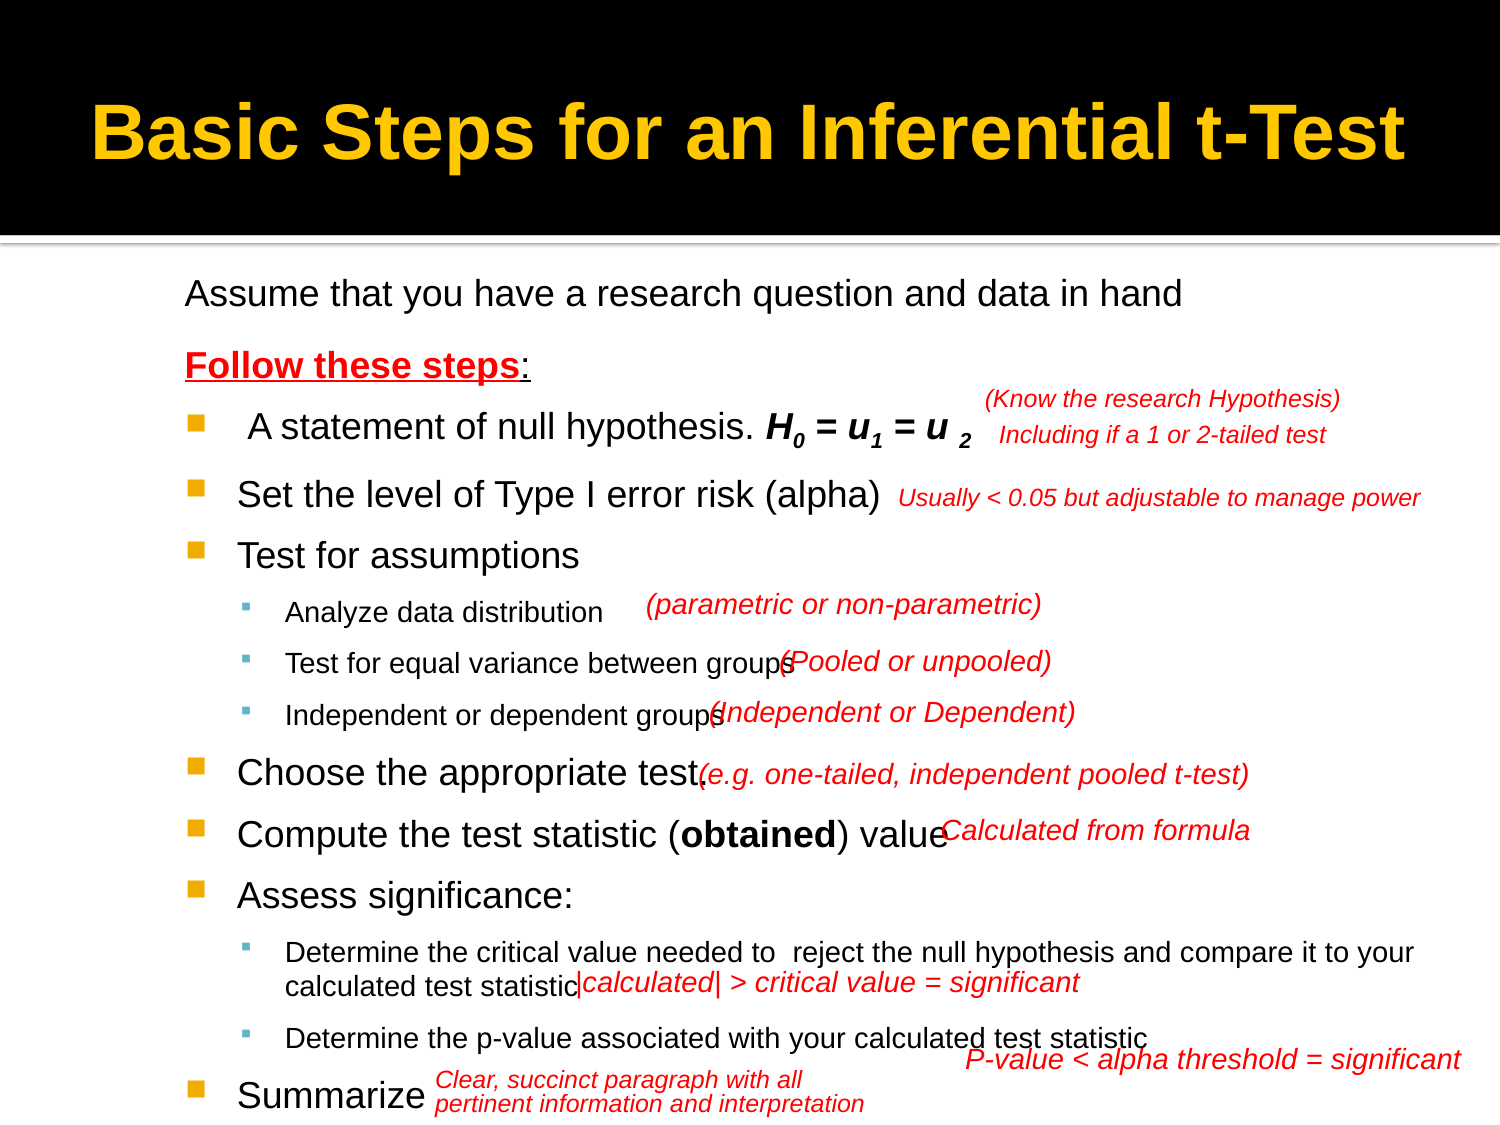

# Basic Steps for an Inferential t-Test
Assume that you have a research question and data in hand

Follow these steps:
 A statement of null hypothesis. H0 = u1 = u 2
Set the level of Type I error risk (alpha)
Test for assumptions
Analyze data distribution
Test for equal variance between groups
Independent or dependent groups
Choose the appropriate test.
Compute the test statistic (obtained) value
Assess significance:
Determine the critical value needed to  reject the null hypothesis and compare it to your calculated test statistic
Determine the p-value associated with your calculated test statistic
Summarize
(Know the research Hypothesis)
Including if a 1 or 2-tailed test
Usually < 0.05 but adjustable to manage power
(parametric or non-parametric)
(Pooled or unpooled)
(Independent or Dependent)
(e.g. one-tailed, independent pooled t-test)
Calculated from formula
|calculated| > critical value = significant
P-value < alpha threshold = significant
Clear, succinct paragraph with all pertinent information and interpretation